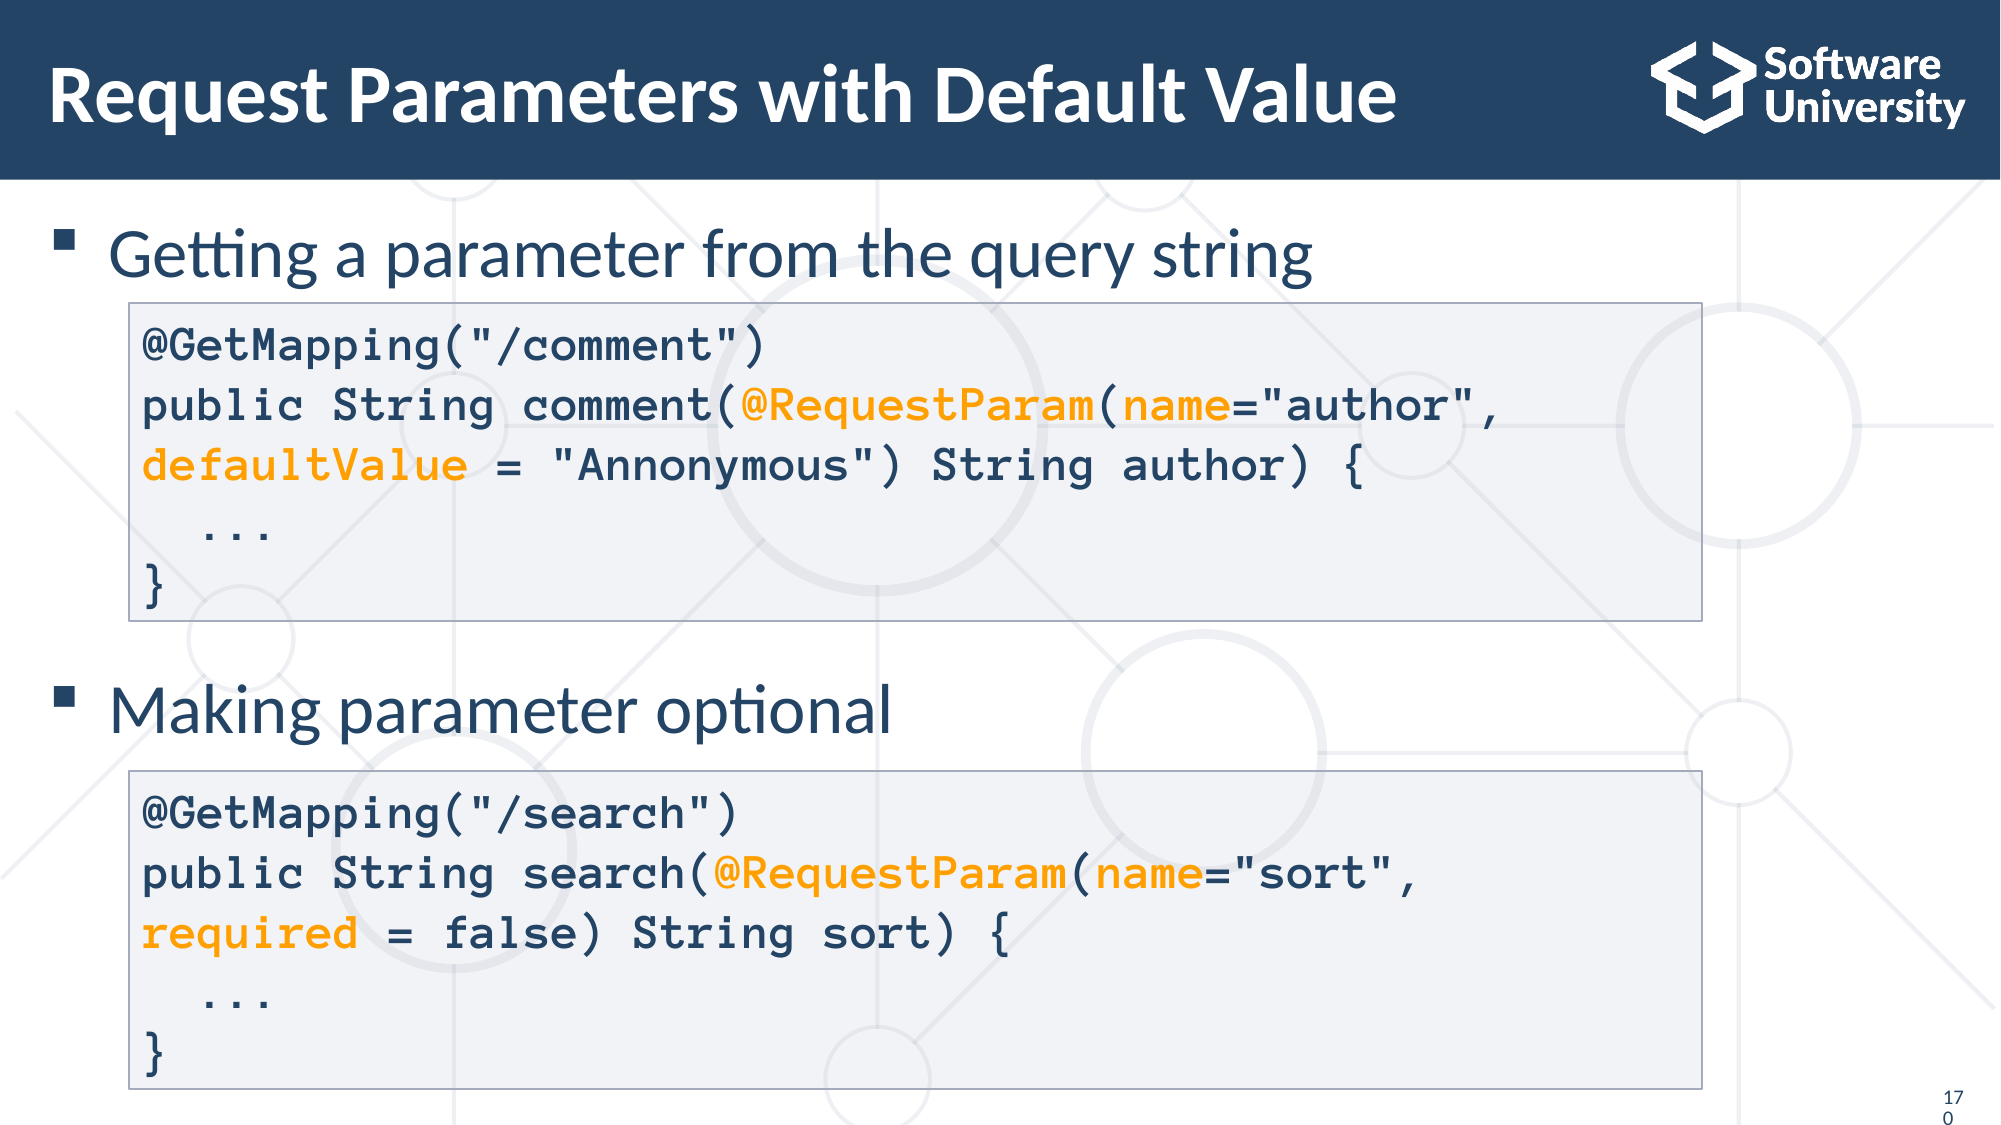

# Request Parameters with Default Value
Getting a parameter from the query string

Making parameter optional
@GetMapping("/comment")
public String comment(@RequestParam(name="author", defaultValue = "Annonymous") String author) {
  ...
}
@GetMapping("/search")
public String search(@RequestParam(name="sort",
required = false) String sort) {
  ...
}
170